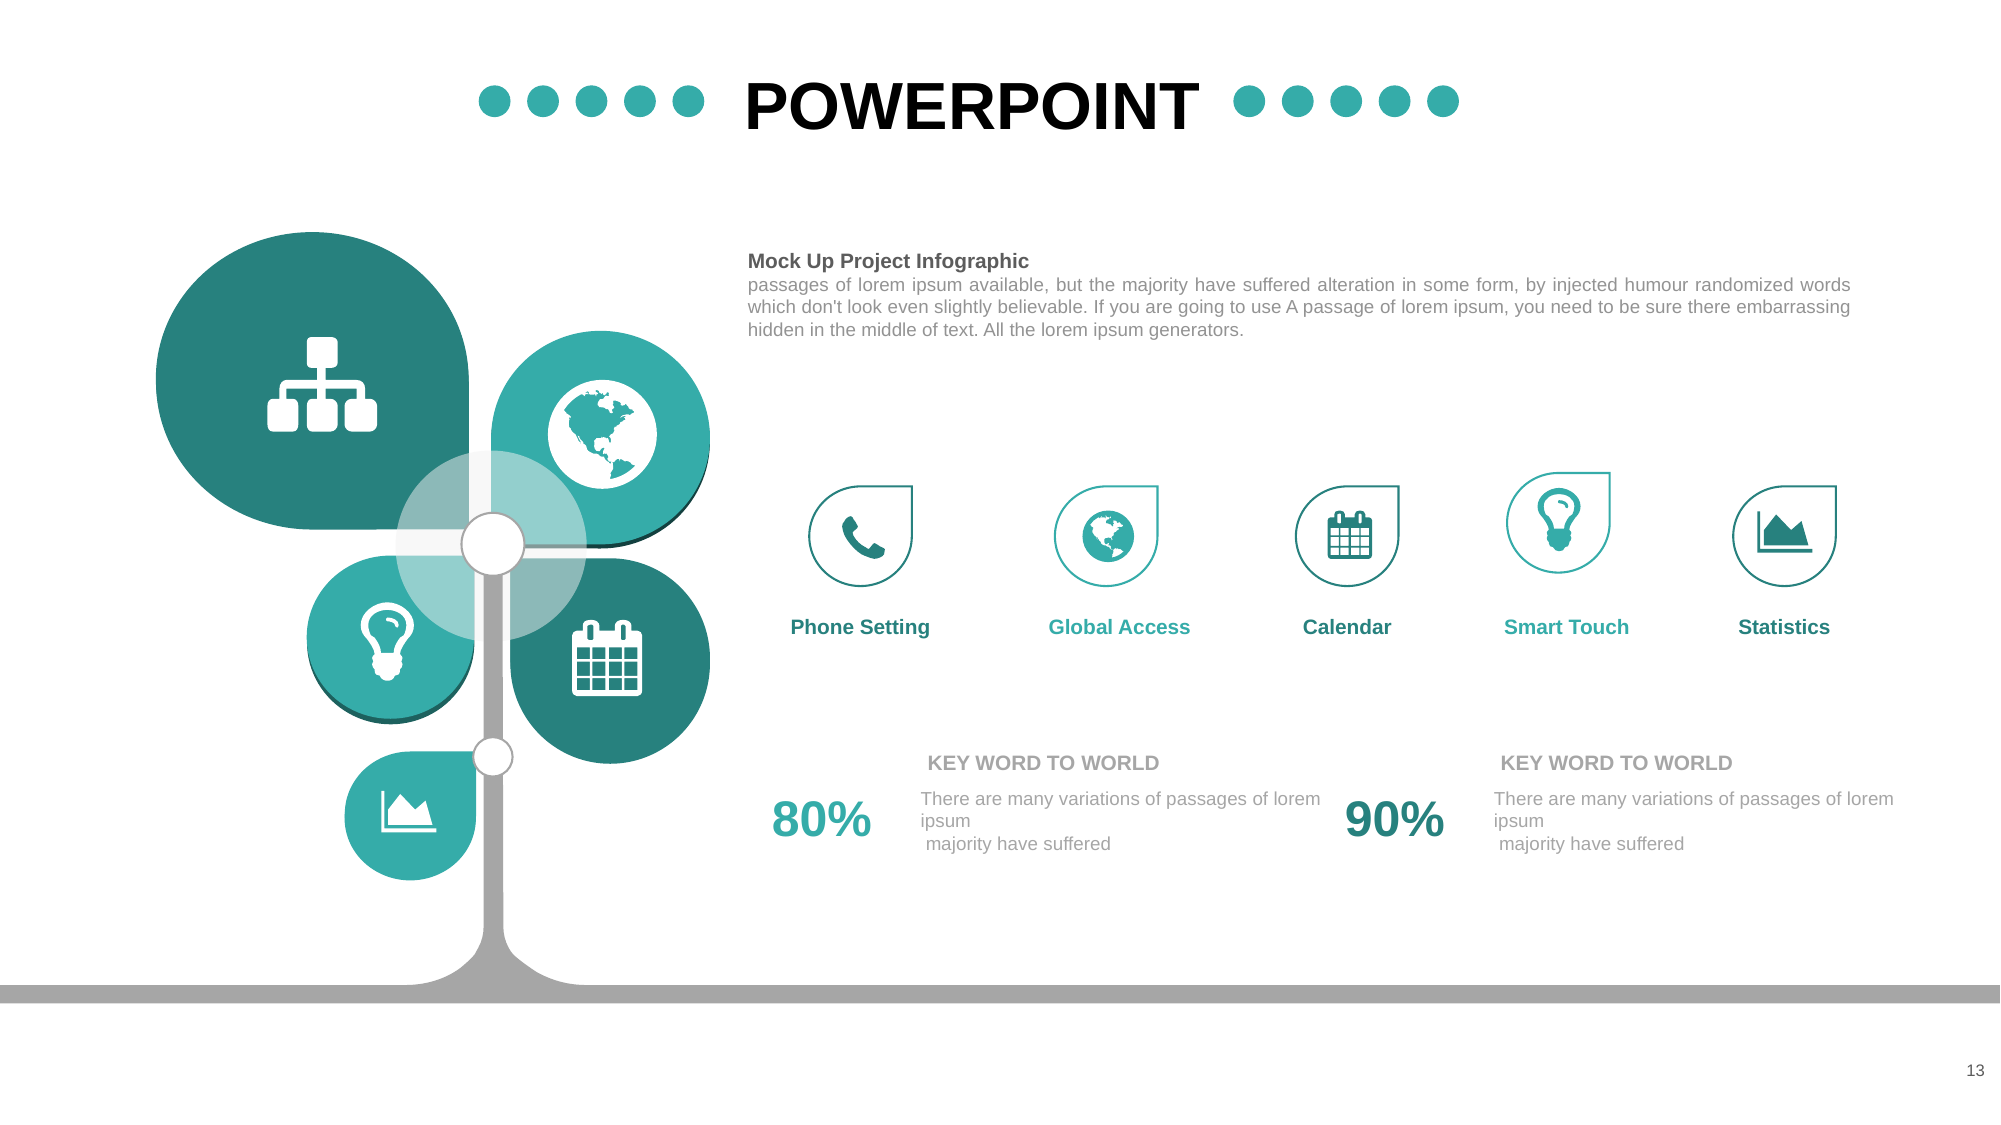

POWERPOINT

Mock Up Project Infographic
passages of lorem ipsum available, but the majority have suffered alteration in some form, by injected humour randomized words which don't look even slightly believable. If you are going to use A passage of lorem ipsum, you need to be sure there embarrassing hidden in the middle of text. All the lorem ipsum generators.

Phone Setting
Global Access
Calendar
Smart Touch
Statistics

KEY WORD TO WORLD
KEY WORD TO WORLD

80%
90%
There are many variations of passages of lorem ipsum
 majority have suffered
There are many variations of passages of lorem ipsum
 majority have suffered

13